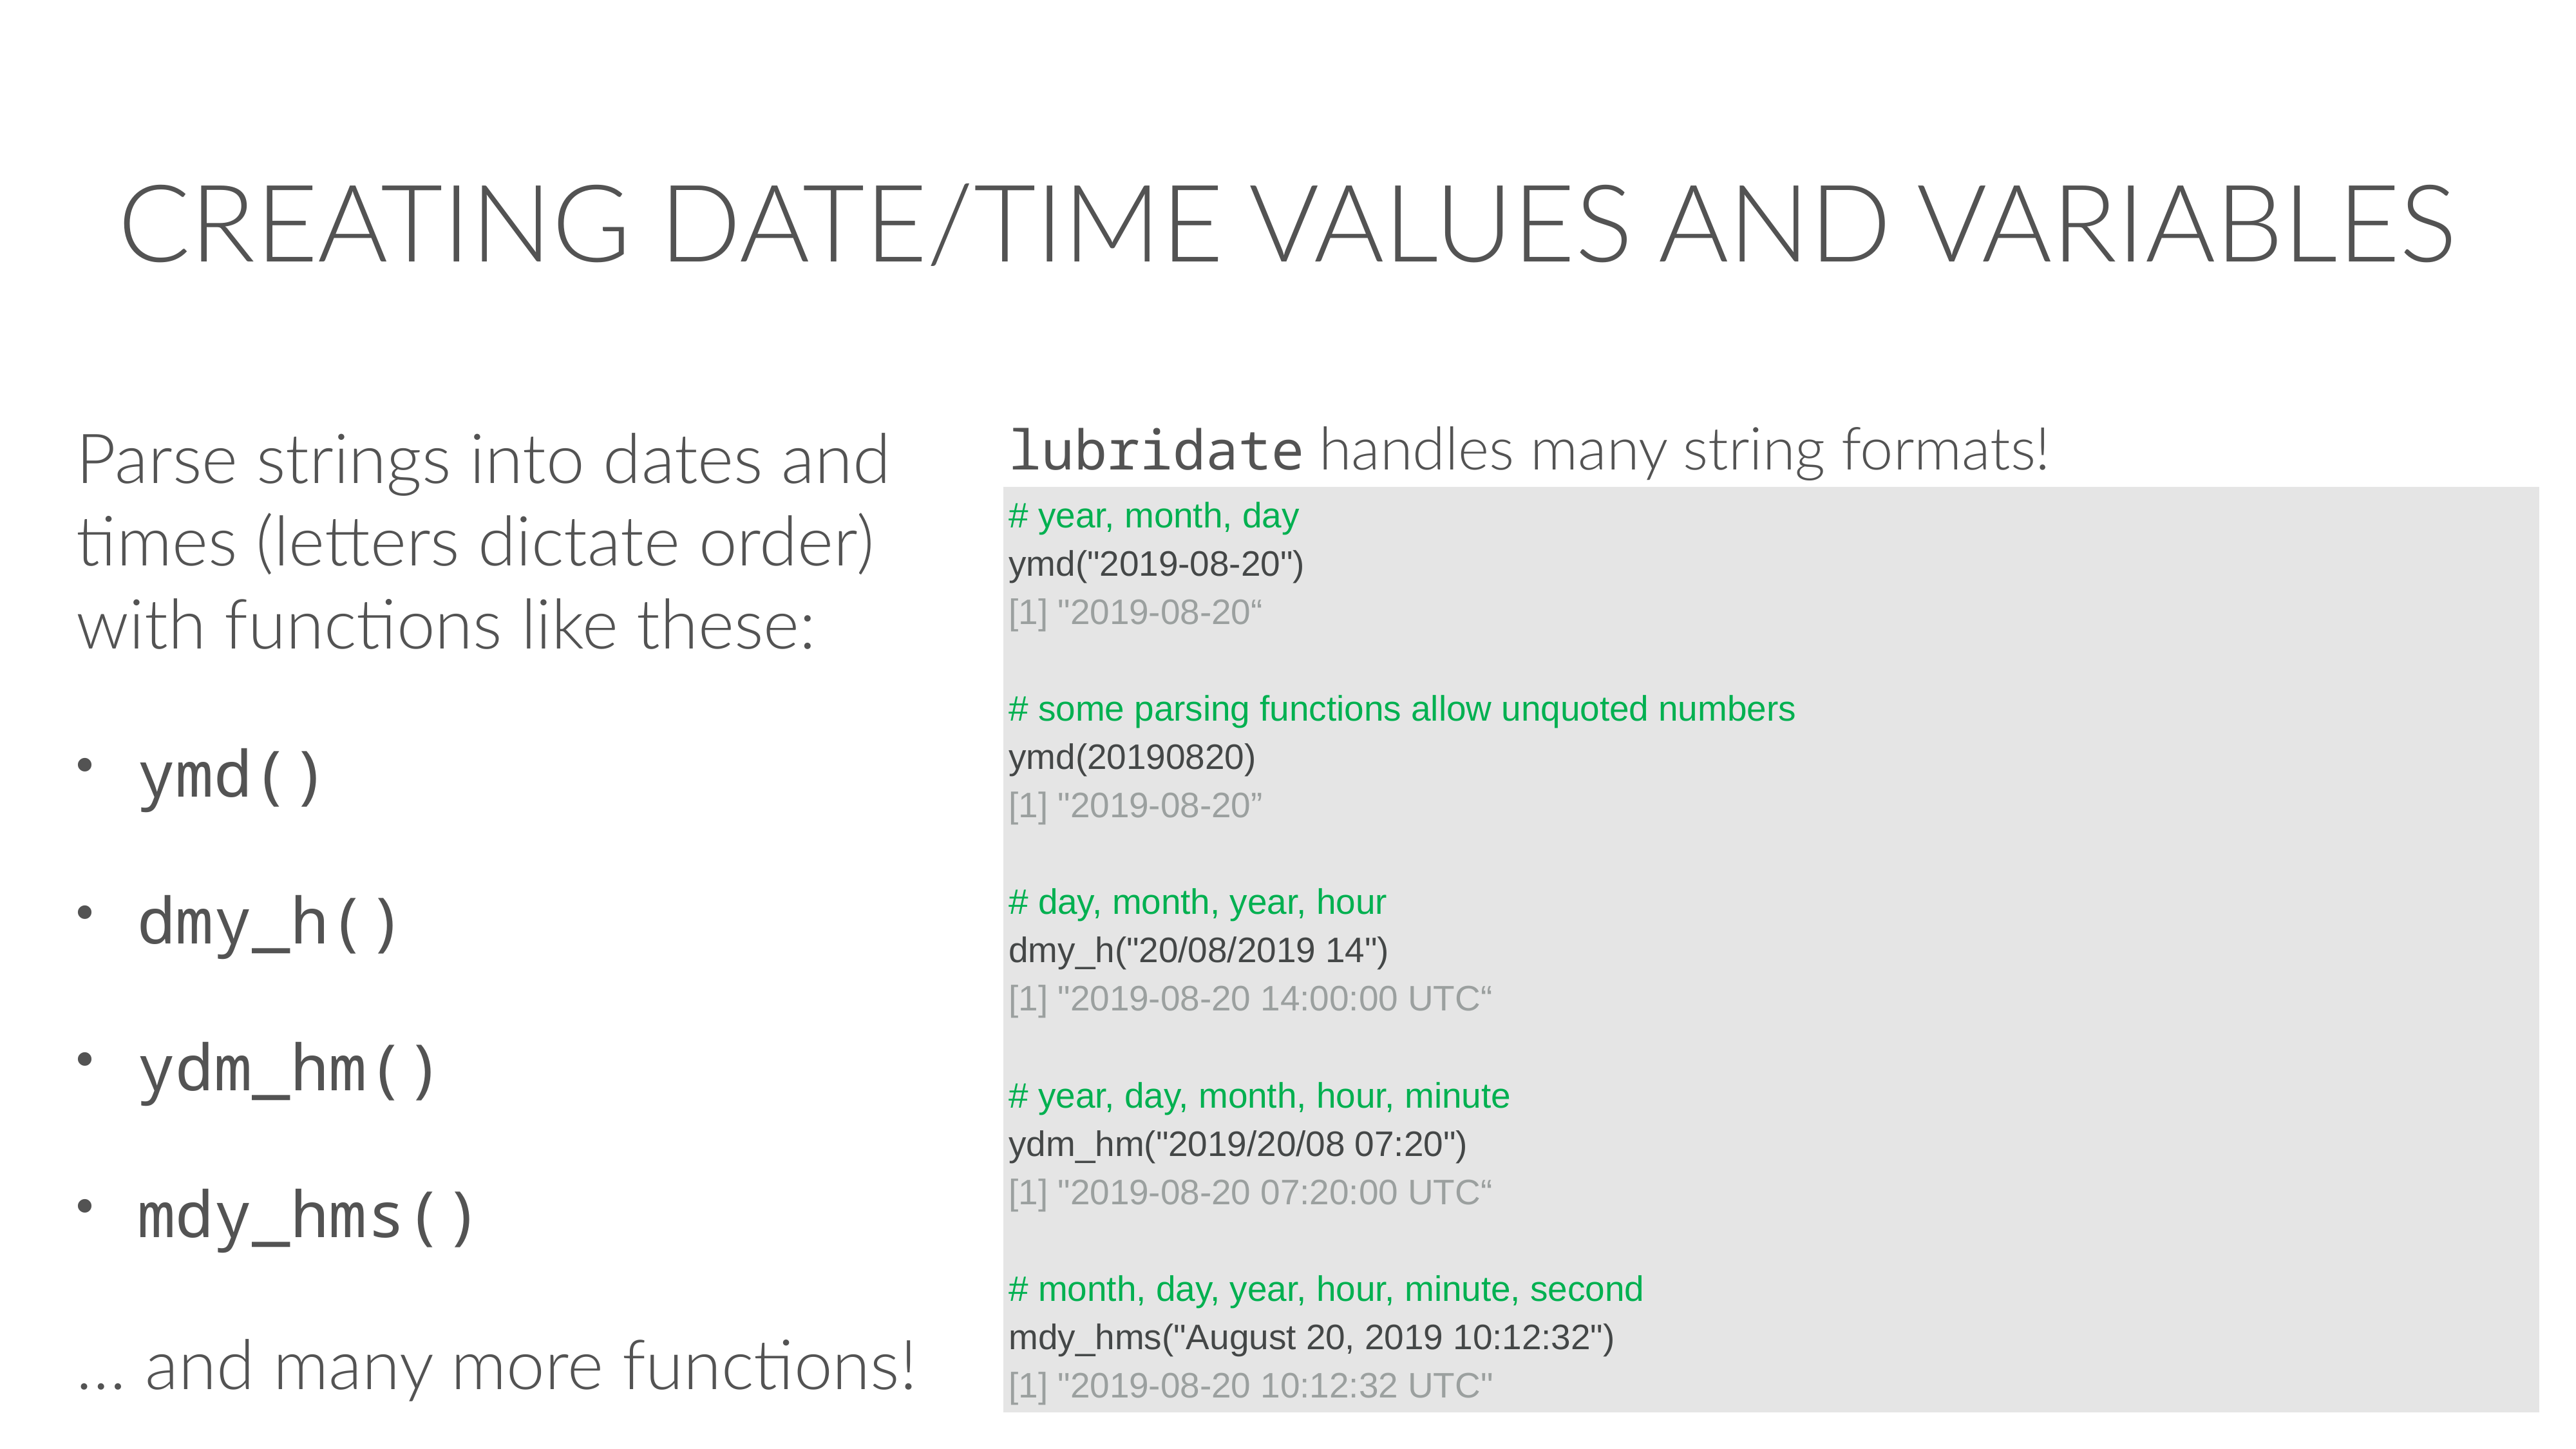

# Creating date/time values and variables

Parse strings into dates and times (letters dictate order) with functions like these:
ymd()
dmy_h()
ydm_hm()
mdy_hms()
… and many more functions!

lubridate handles many string formats!
# year, month, day
ymd("2019-08-20")
[1] "2019-08-20“

# some parsing functions allow unquoted numbers
ymd(20190820)
[1] "2019-08-20”

# day, month, year, hour
dmy_h("20/08/2019 14")
[1] "2019-08-20 14:00:00 UTC“

# year, day, month, hour, minute
ydm_hm("2019/20/08 07:20")
[1] "2019-08-20 07:20:00 UTC“

# month, day, year, hour, minute, second
mdy_hms("August 20, 2019 10:12:32")
[1] "2019-08-20 10:12:32 UTC"